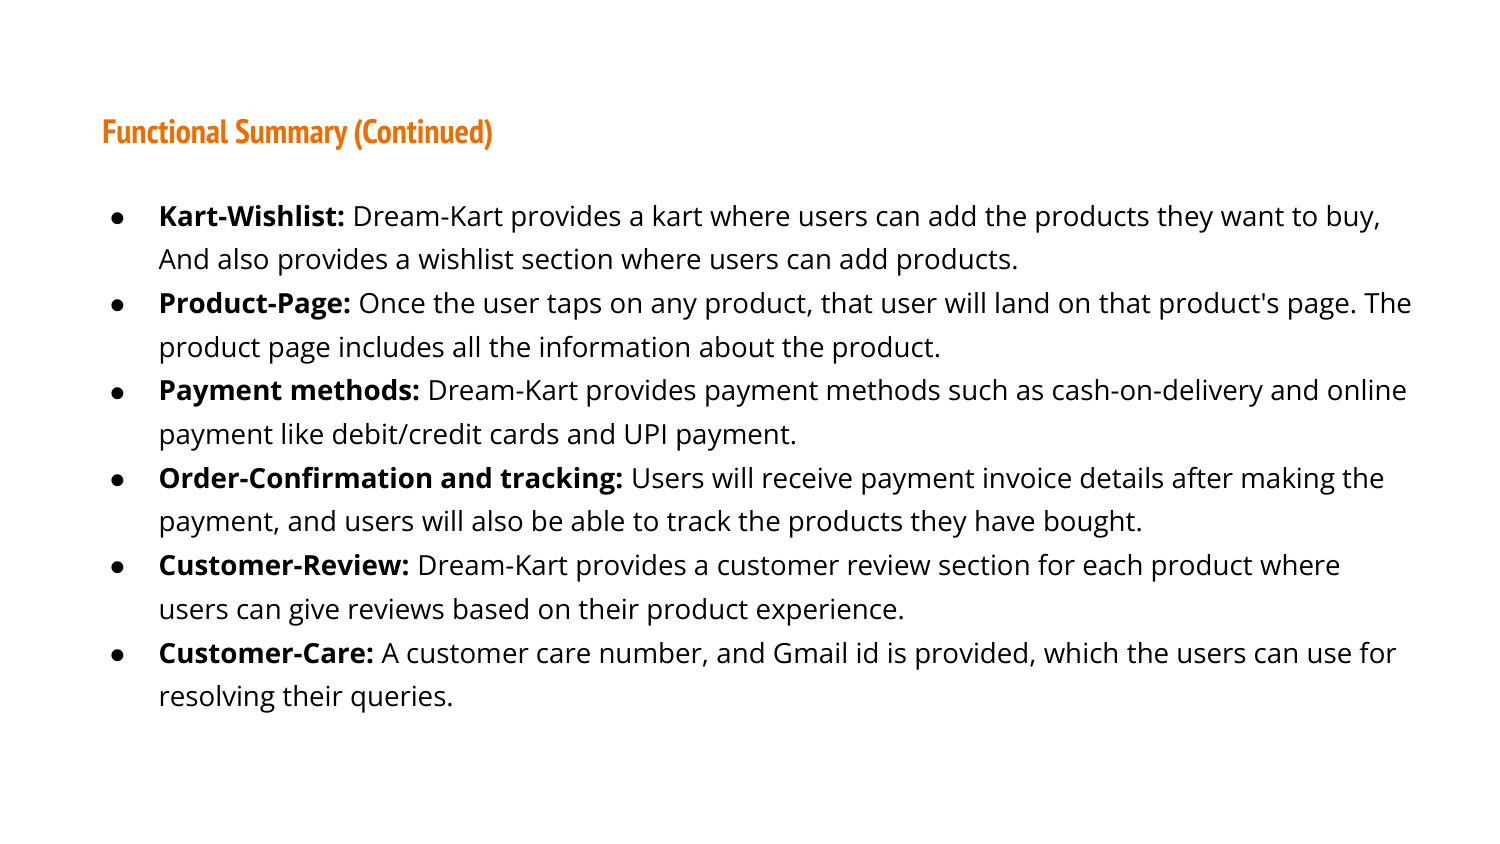

# Functional Summary (Continued)
Kart-Wishlist: Dream-Kart provides a kart where users can add the products they want to buy, And also provides a wishlist section where users can add products.
Product-Page: Once the user taps on any product, that user will land on that product's page. The product page includes all the information about the product.
Payment methods: Dream-Kart provides payment methods such as cash-on-delivery and online payment like debit/credit cards and UPI payment.
Order-Confirmation and tracking: Users will receive payment invoice details after making the payment, and users will also be able to track the products they have bought.
Customer-Review: Dream-Kart provides a customer review section for each product where users can give reviews based on their product experience.
Customer-Care: A customer care number, and Gmail id is provided, which the users can use for resolving their queries.